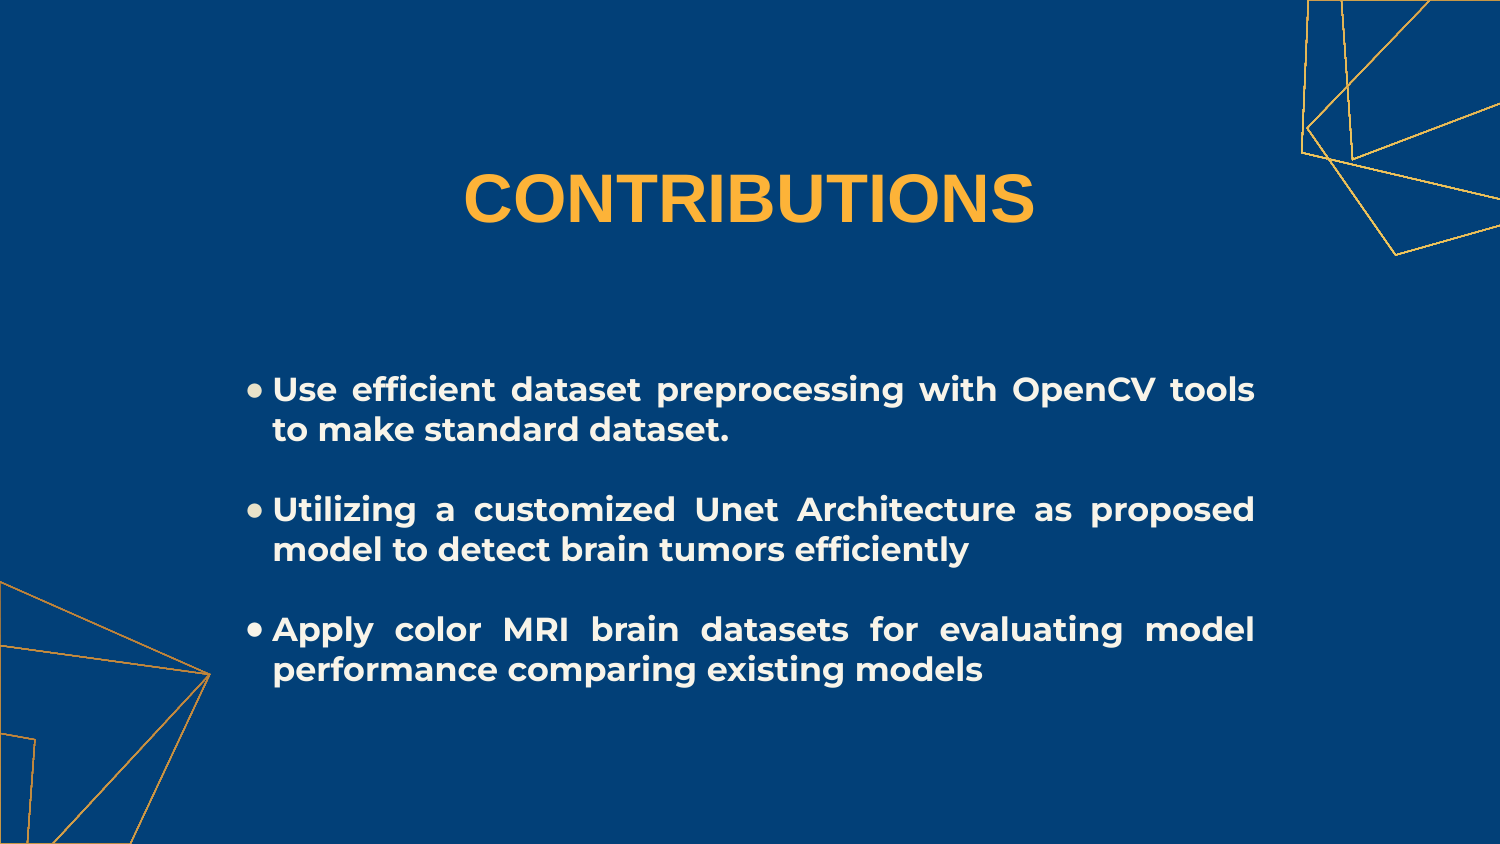

CONTRIBUTIONS
Use efficient dataset preprocessing with OpenCV tools to make standard dataset.

Utilizing a customized Unet Architecture as proposed model to detect brain tumors efficiently

Apply color MRI brain datasets for evaluating model performance comparing existing models